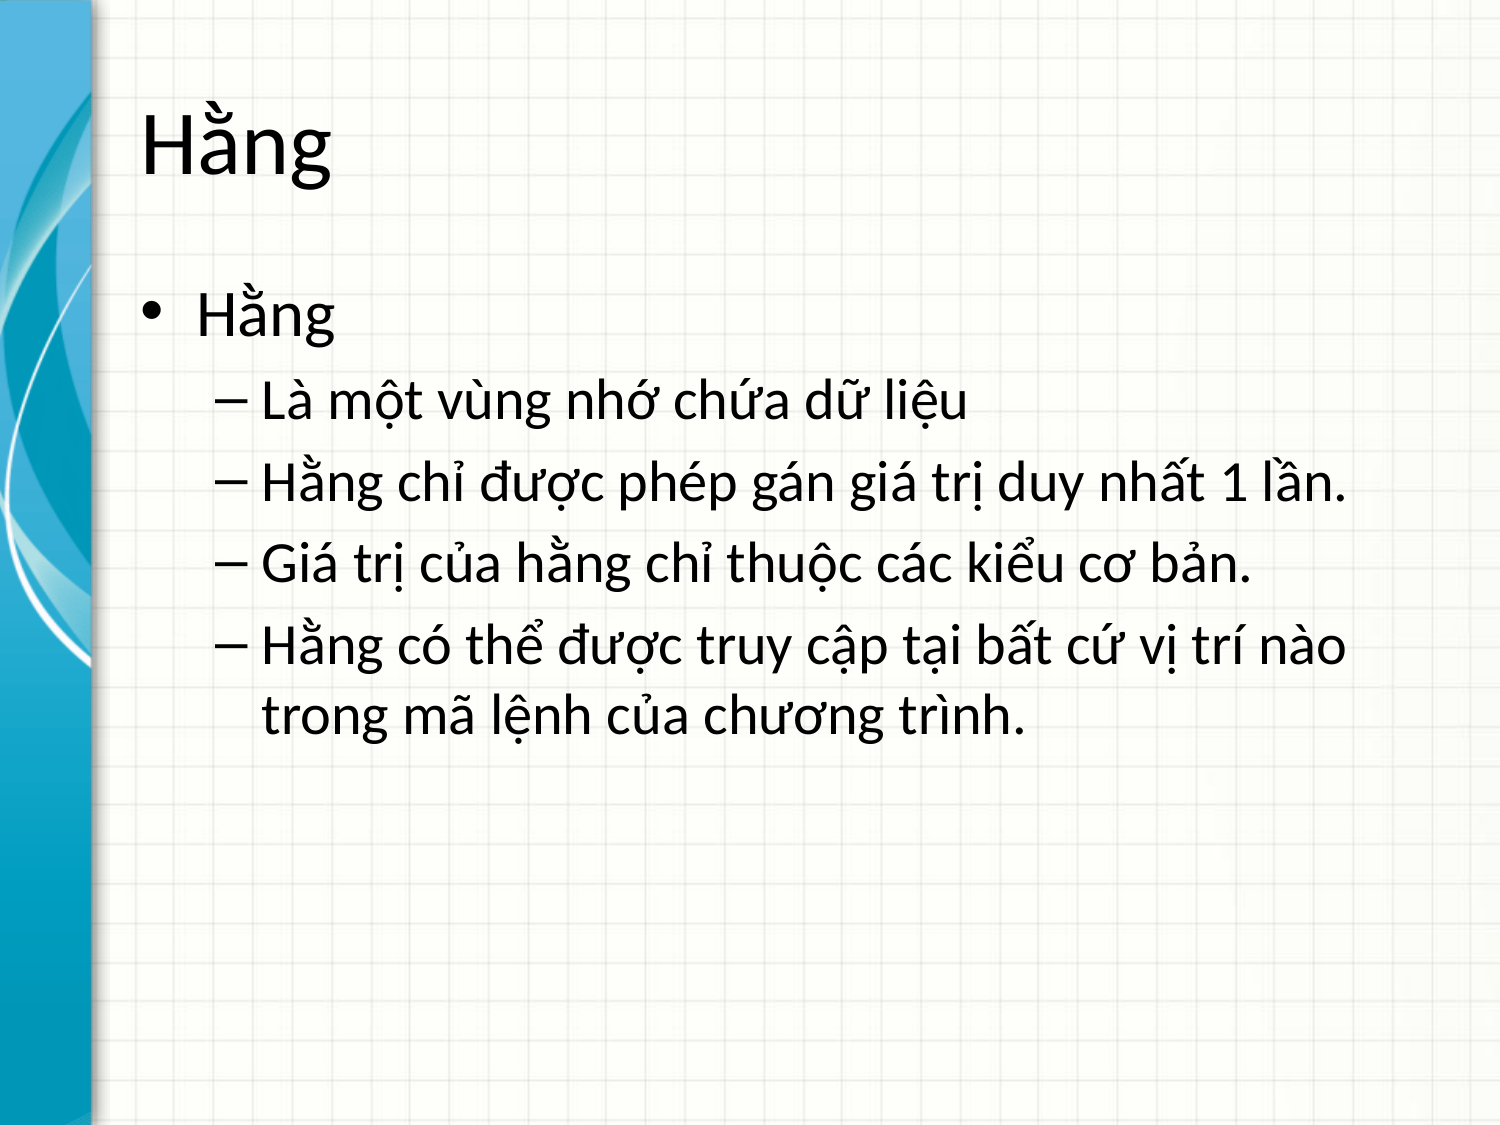

# Hằng
Hằng
Là một vùng nhớ chứa dữ liệu
Hằng chỉ được phép gán giá trị duy nhất 1 lần.
Giá trị của hằng chỉ thuộc các kiểu cơ bản.
Hằng có thể được truy cập tại bất cứ vị trí nào trong mã lệnh của chương trình.